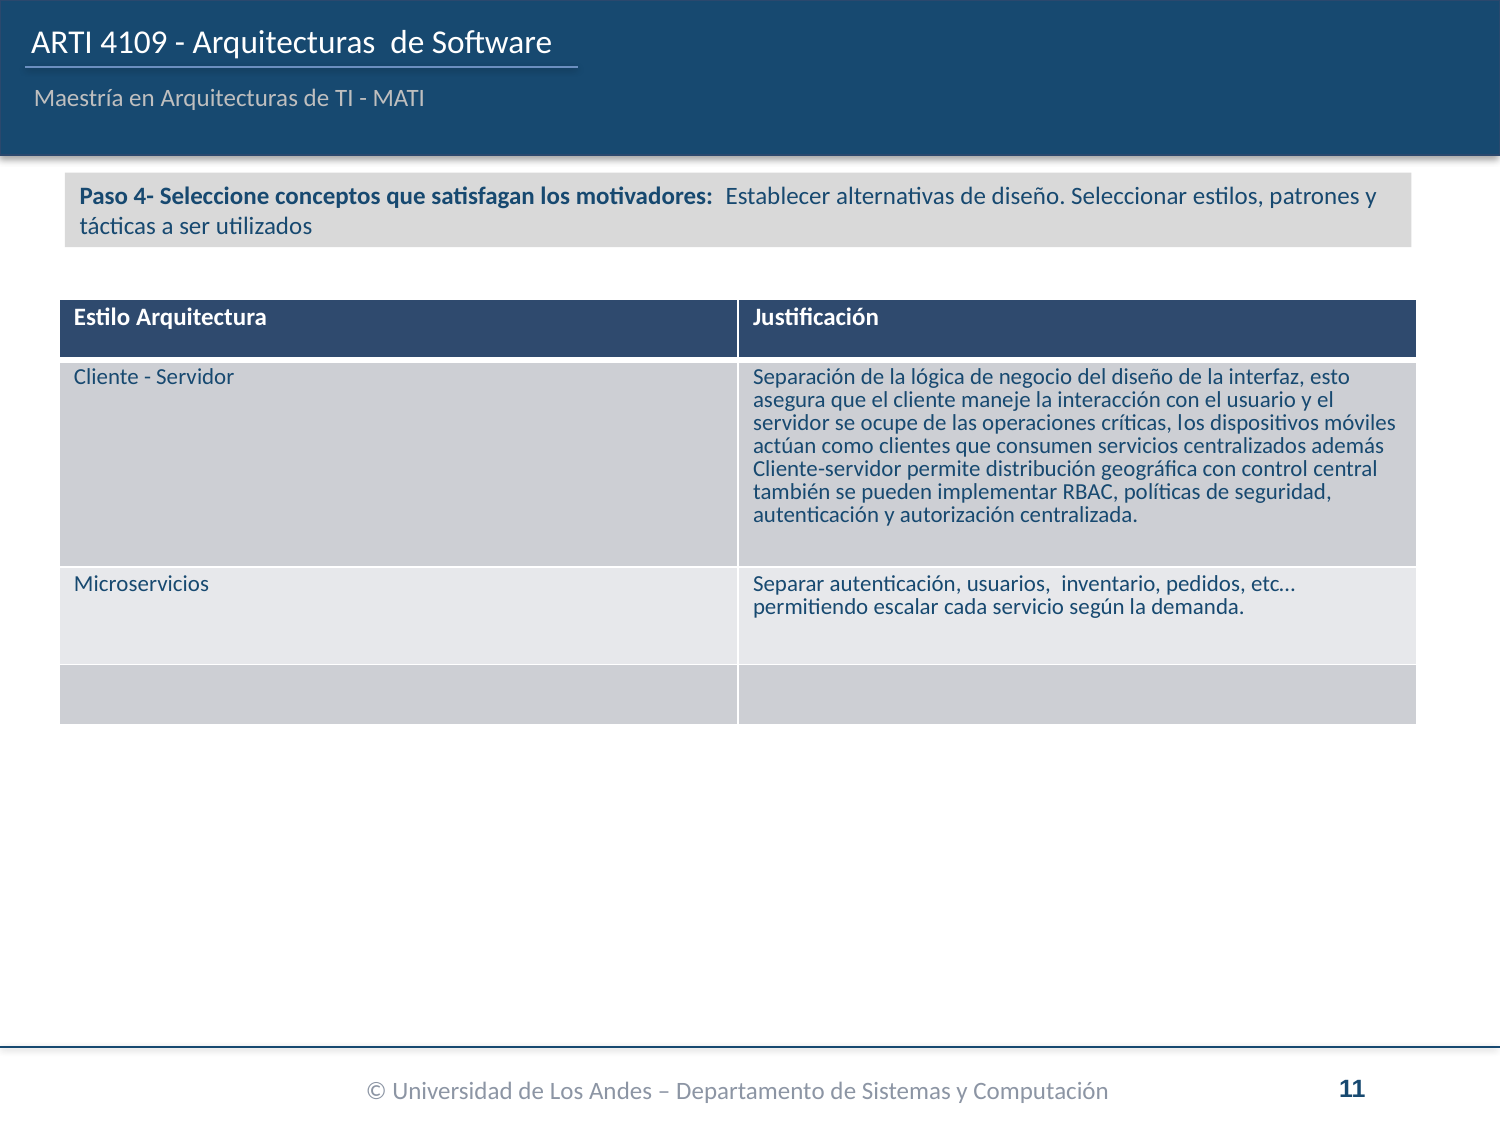

Paso 4- Seleccione conceptos que satisfagan los motivadores:  Establecer alternativas de diseño. Seleccionar estilos, patrones y tácticas a ser utilizados
| Estilo Arquitectura | Justificación |
| --- | --- |
| Cliente - Servidor | Separación de la lógica de negocio del diseño de la interfaz, esto asegura que el cliente maneje la interacción con el usuario y el servidor se ocupe de las operaciones críticas, los dispositivos móviles actúan como clientes que consumen servicios centralizados además Cliente-servidor permite distribución geográfica con control central también se pueden implementar RBAC, políticas de seguridad, autenticación y autorización centralizada. |
| Microservicios | Separar autenticación, usuarios, inventario, pedidos, etc… permitiendo escalar cada servicio según la demanda. |
|  |  |
11
© Universidad de Los Andes – Departamento de Sistemas y Computación